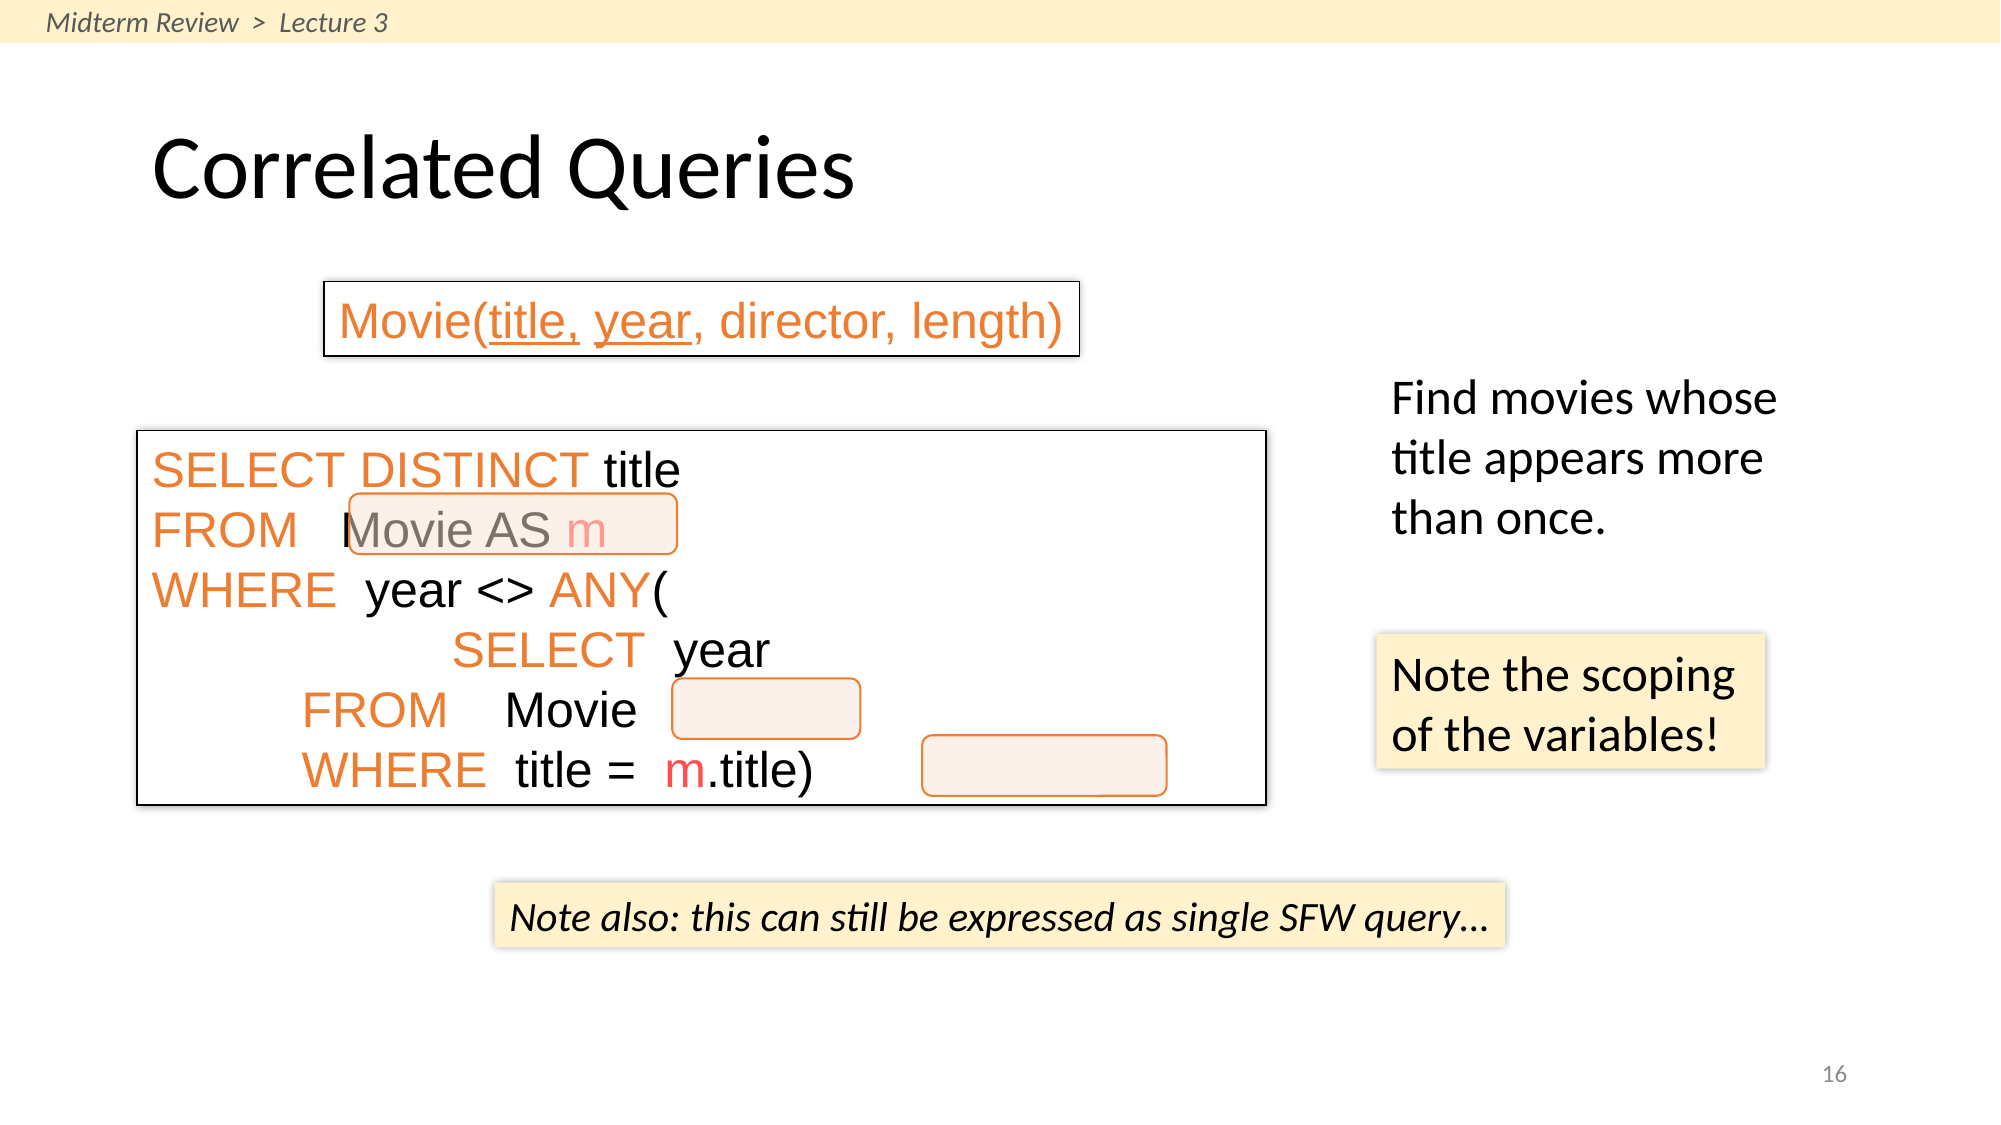

Midterm Review  >  Lecture 3
# Correlated Queries
Movie(title, year, director, length)
Find movies whose title appears more than once.
SELECT DISTINCT title
FROM   Movie AS m
WHERE  year <> ANY(
		SELECT  year
     	FROM    Movie
     	WHERE  title =  m.title)

Note the scoping of the variables!

Note also: this can still be expressed as single SFW query…
16